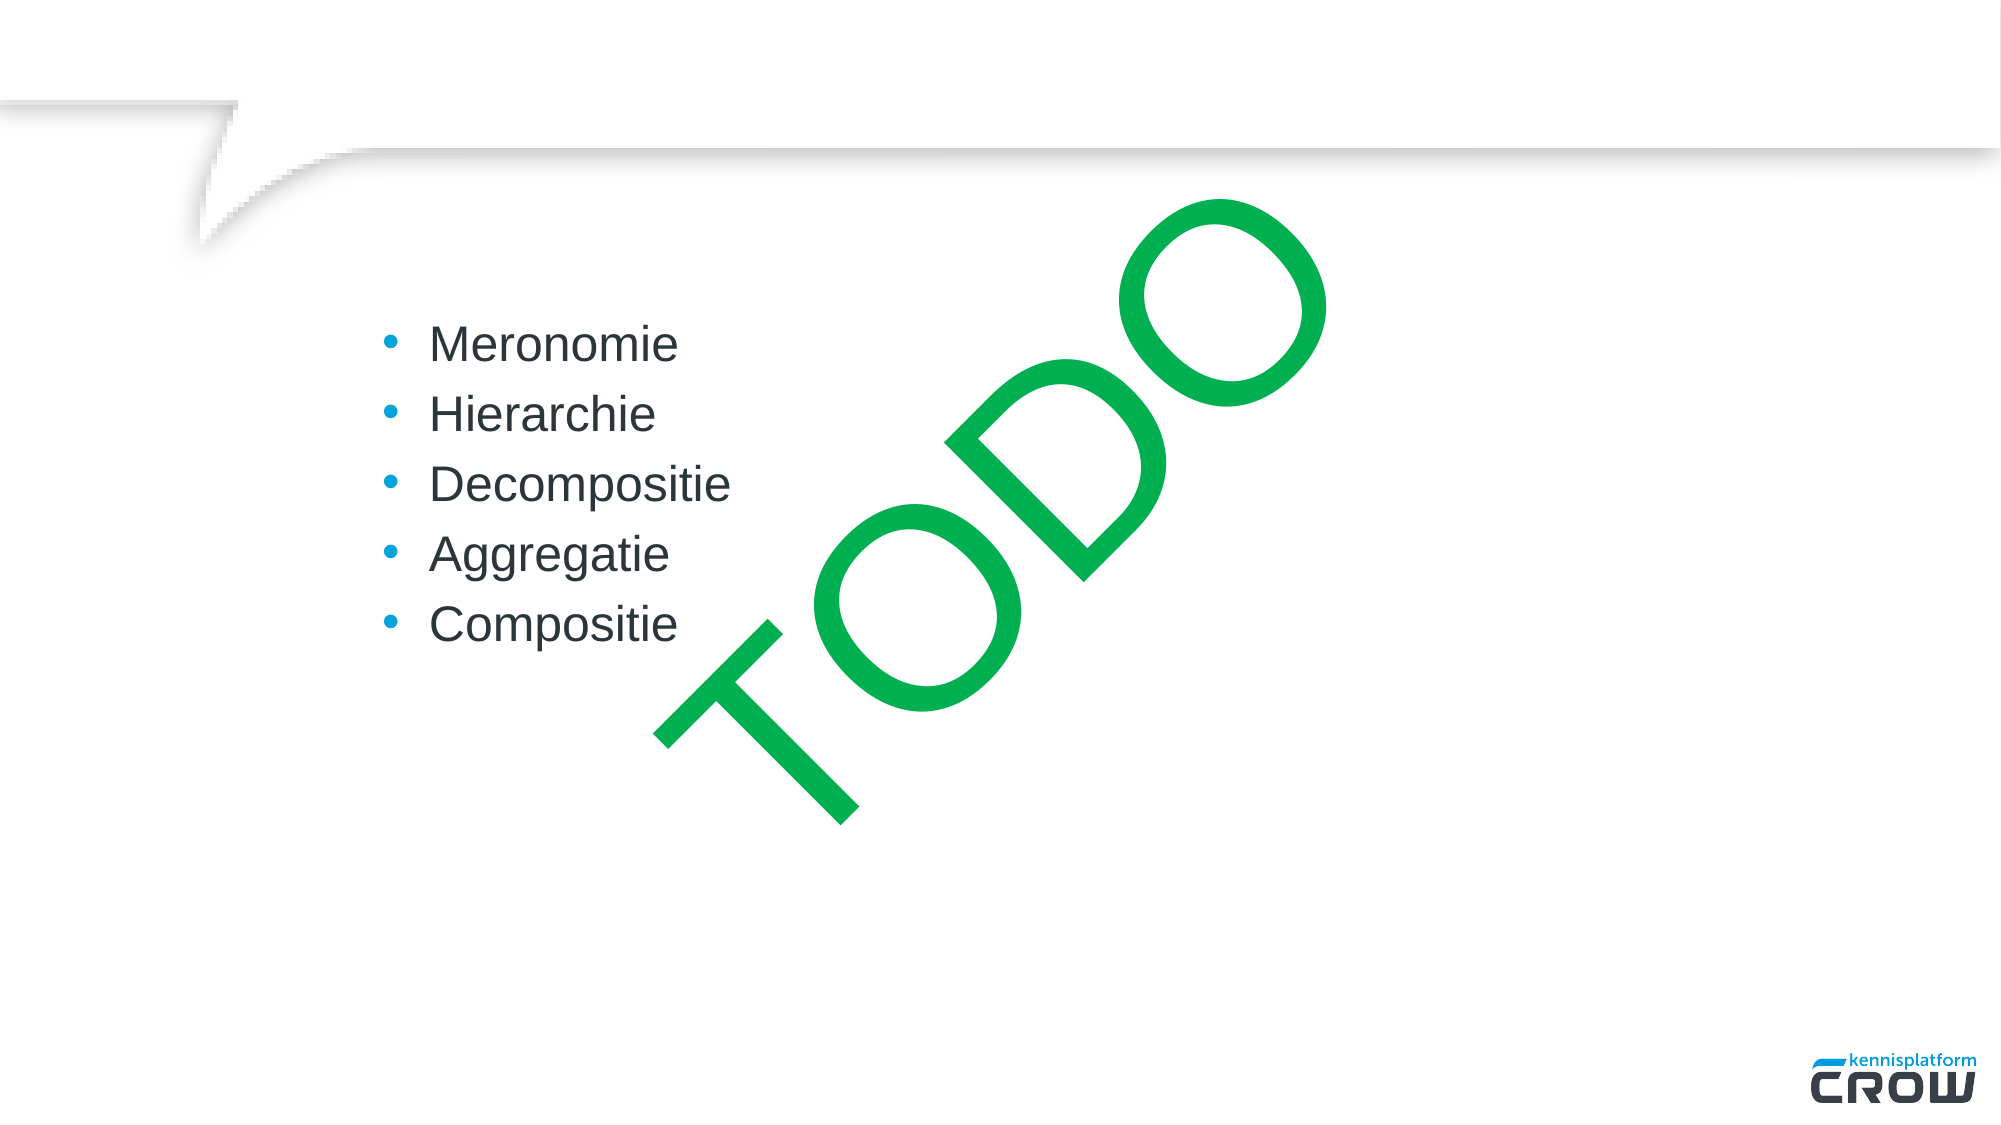

#
Meronomie
Hierarchie
Decompositie
Aggregatie
Compositie
TODO